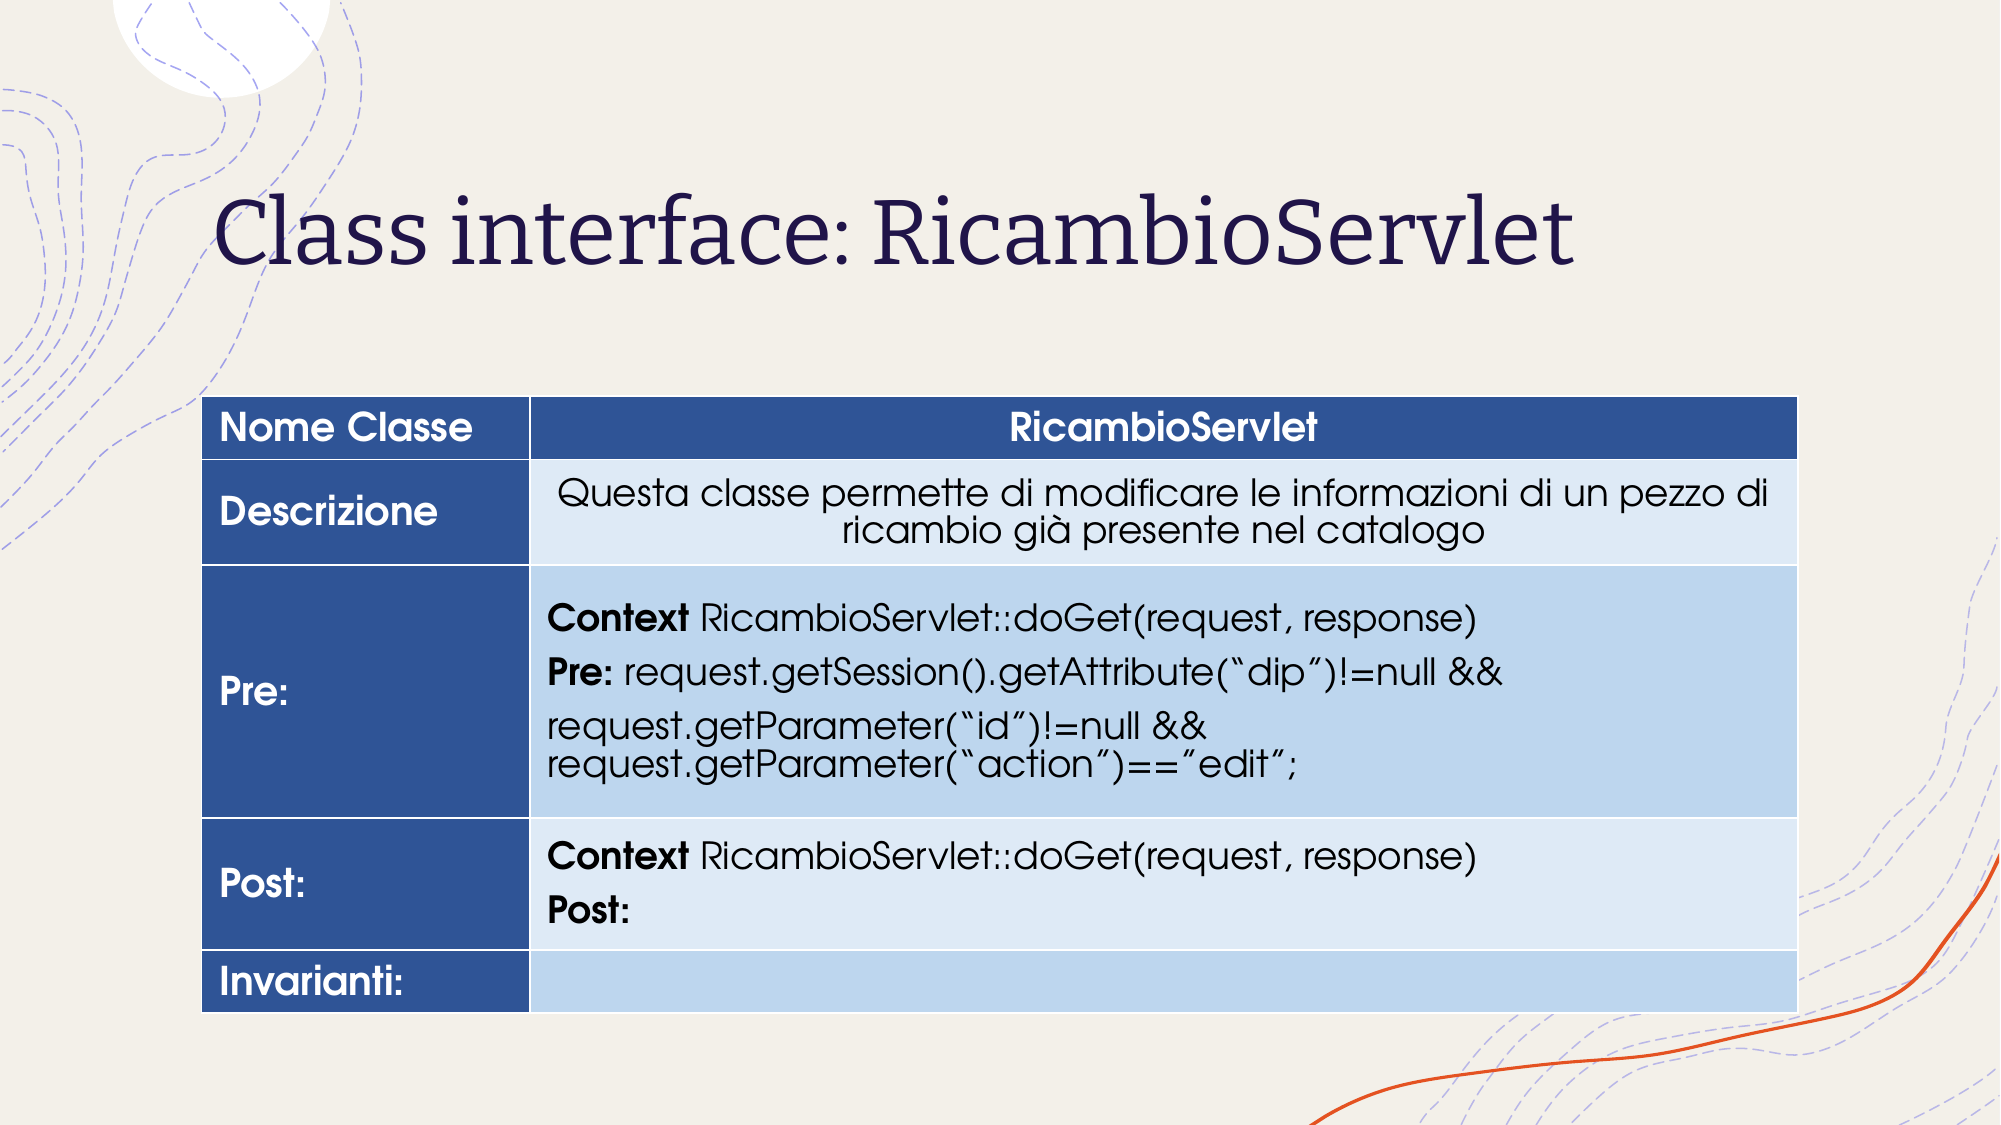

# Class interface: RicambioServlet
| Nome Classe | RicambioServlet |
| --- | --- |
| Descrizione | Questa classe permette di modificare le informazioni di un pezzo di ricambio già presente nel catalogo |
| Pre: | Context RicambioServlet::doGet(request, response) Pre: request.getSession().getAttribute(“dip”)!=null && request.getParameter(“id”)!=null && request.getParameter(“action”)==”edit”; |
| Post: | Context RicambioServlet::doGet(request, response) Post: |
| Invarianti: |  |